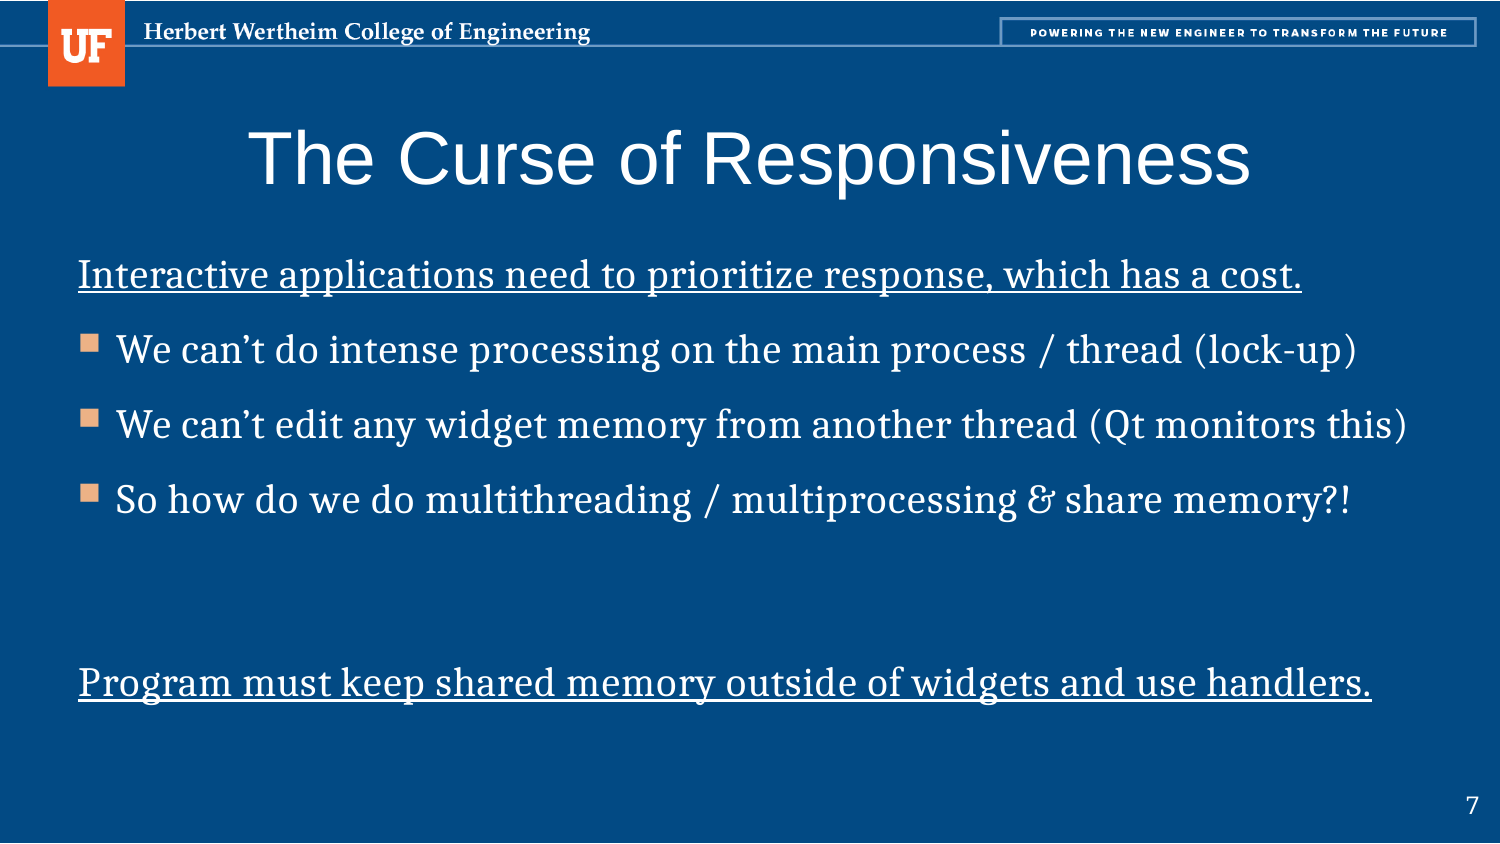

# The Curse of Responsiveness
Interactive applications need to prioritize response, which has a cost.
We can’t do intense processing on the main process / thread (lock-up)
We can’t edit any widget memory from another thread (Qt monitors this)
So how do we do multithreading / multiprocessing & share memory?!

Program must keep shared memory outside of widgets and use handlers.
7